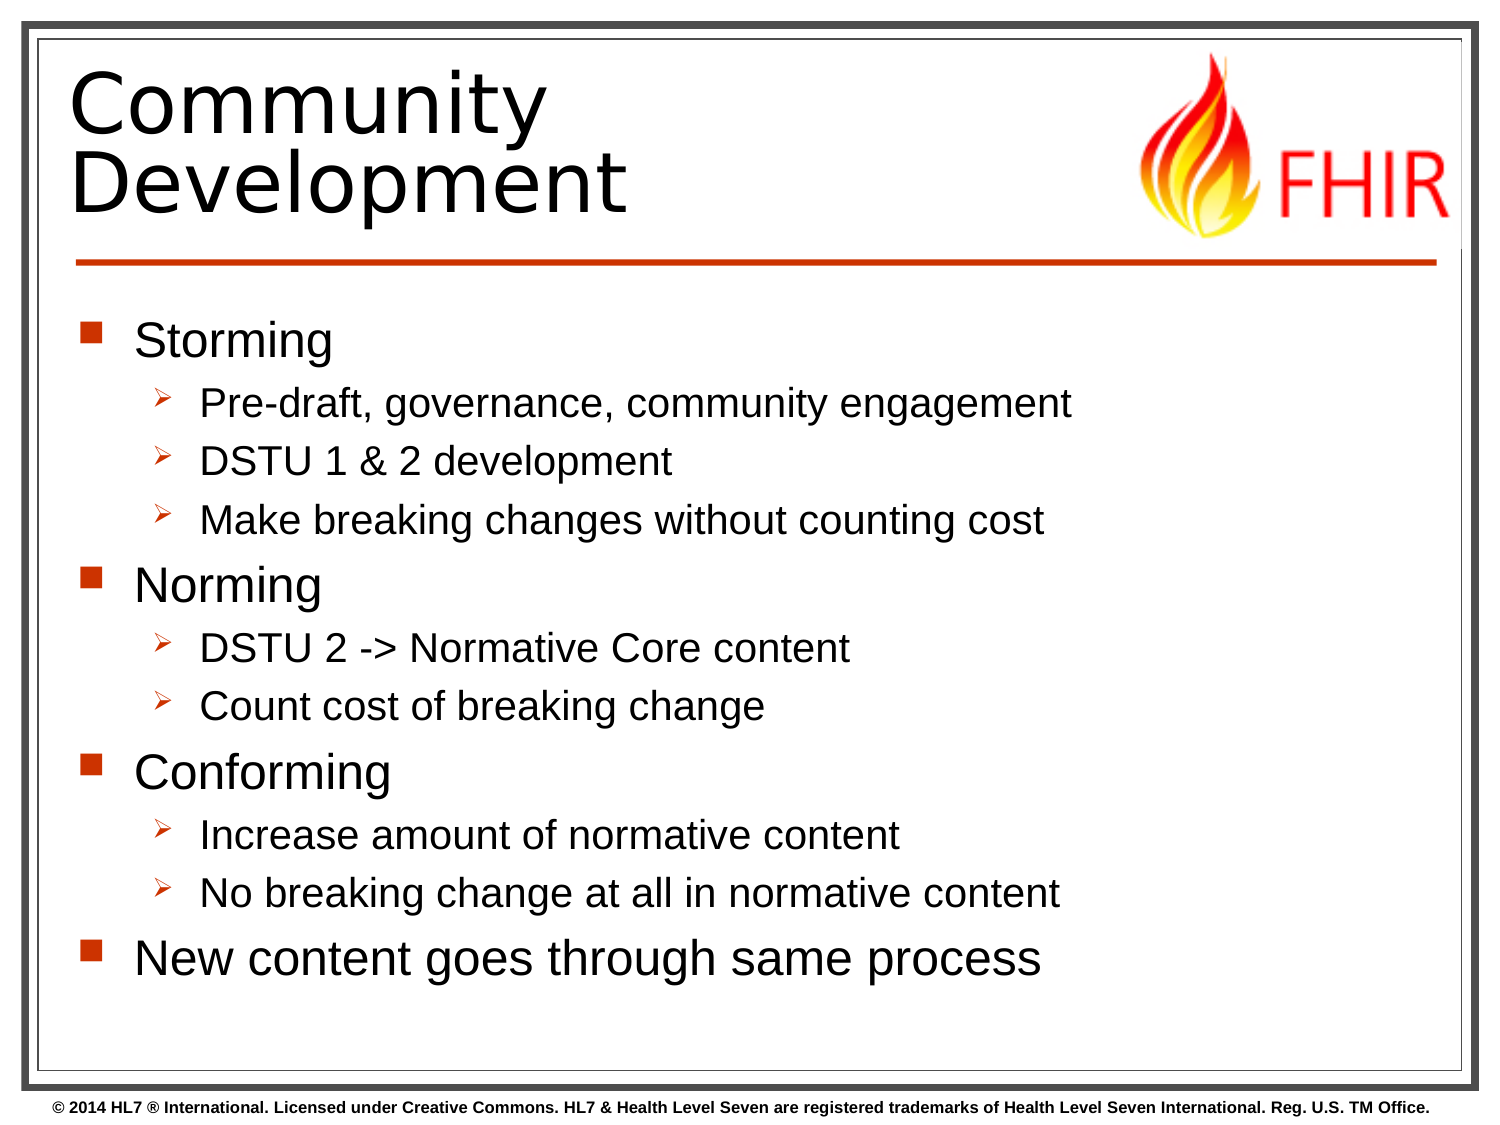

# Community Development
Storming
Pre-draft, governance, community engagement
DSTU 1 & 2 development
Make breaking changes without counting cost
Norming
DSTU 2 -> Normative Core content
Count cost of breaking change
Conforming
Increase amount of normative content
No breaking change at all in normative content
New content goes through same process